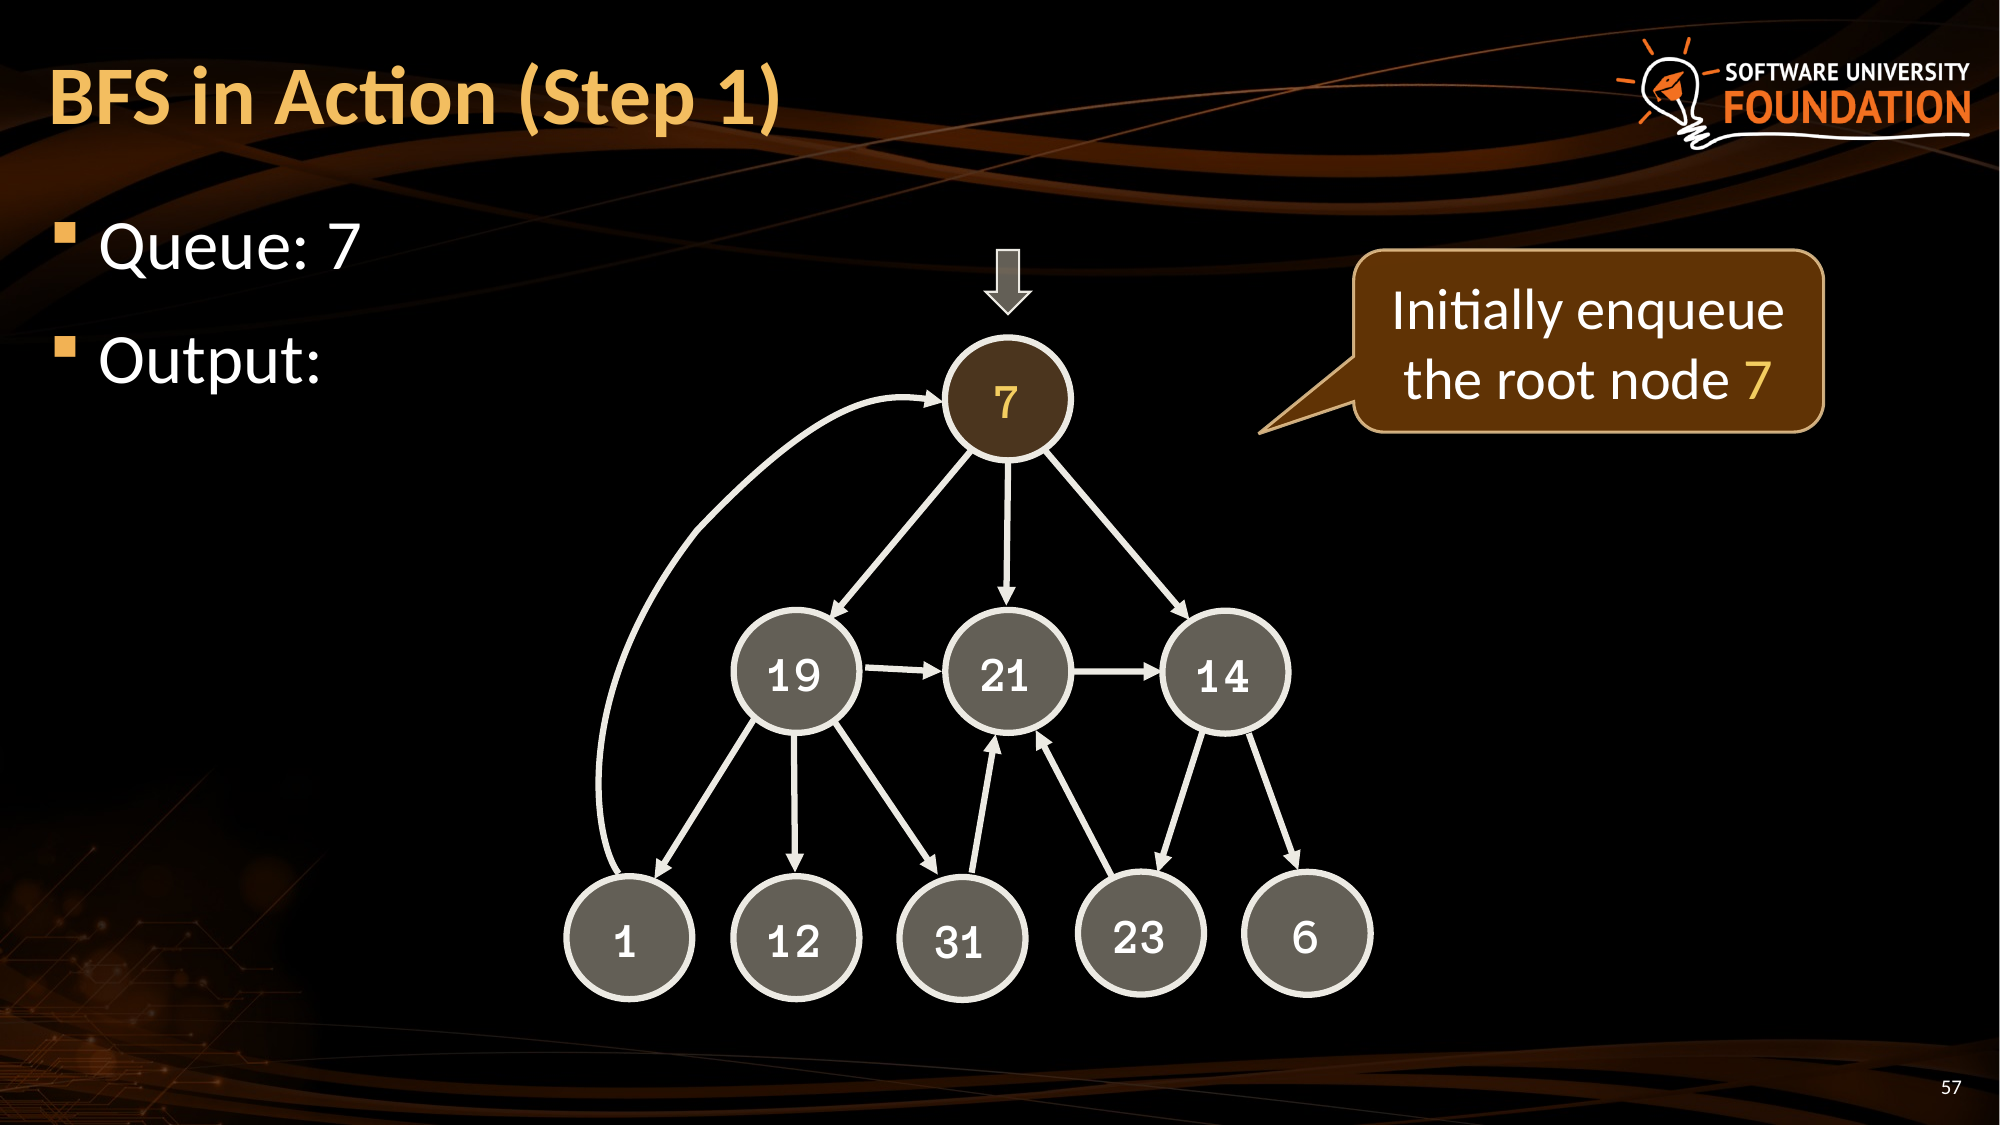

# BFS in Action (Step 1)
Queue: 7
Output:
Initially enqueue the root node 7

7

21
19
14

23
6
12
1
31
57